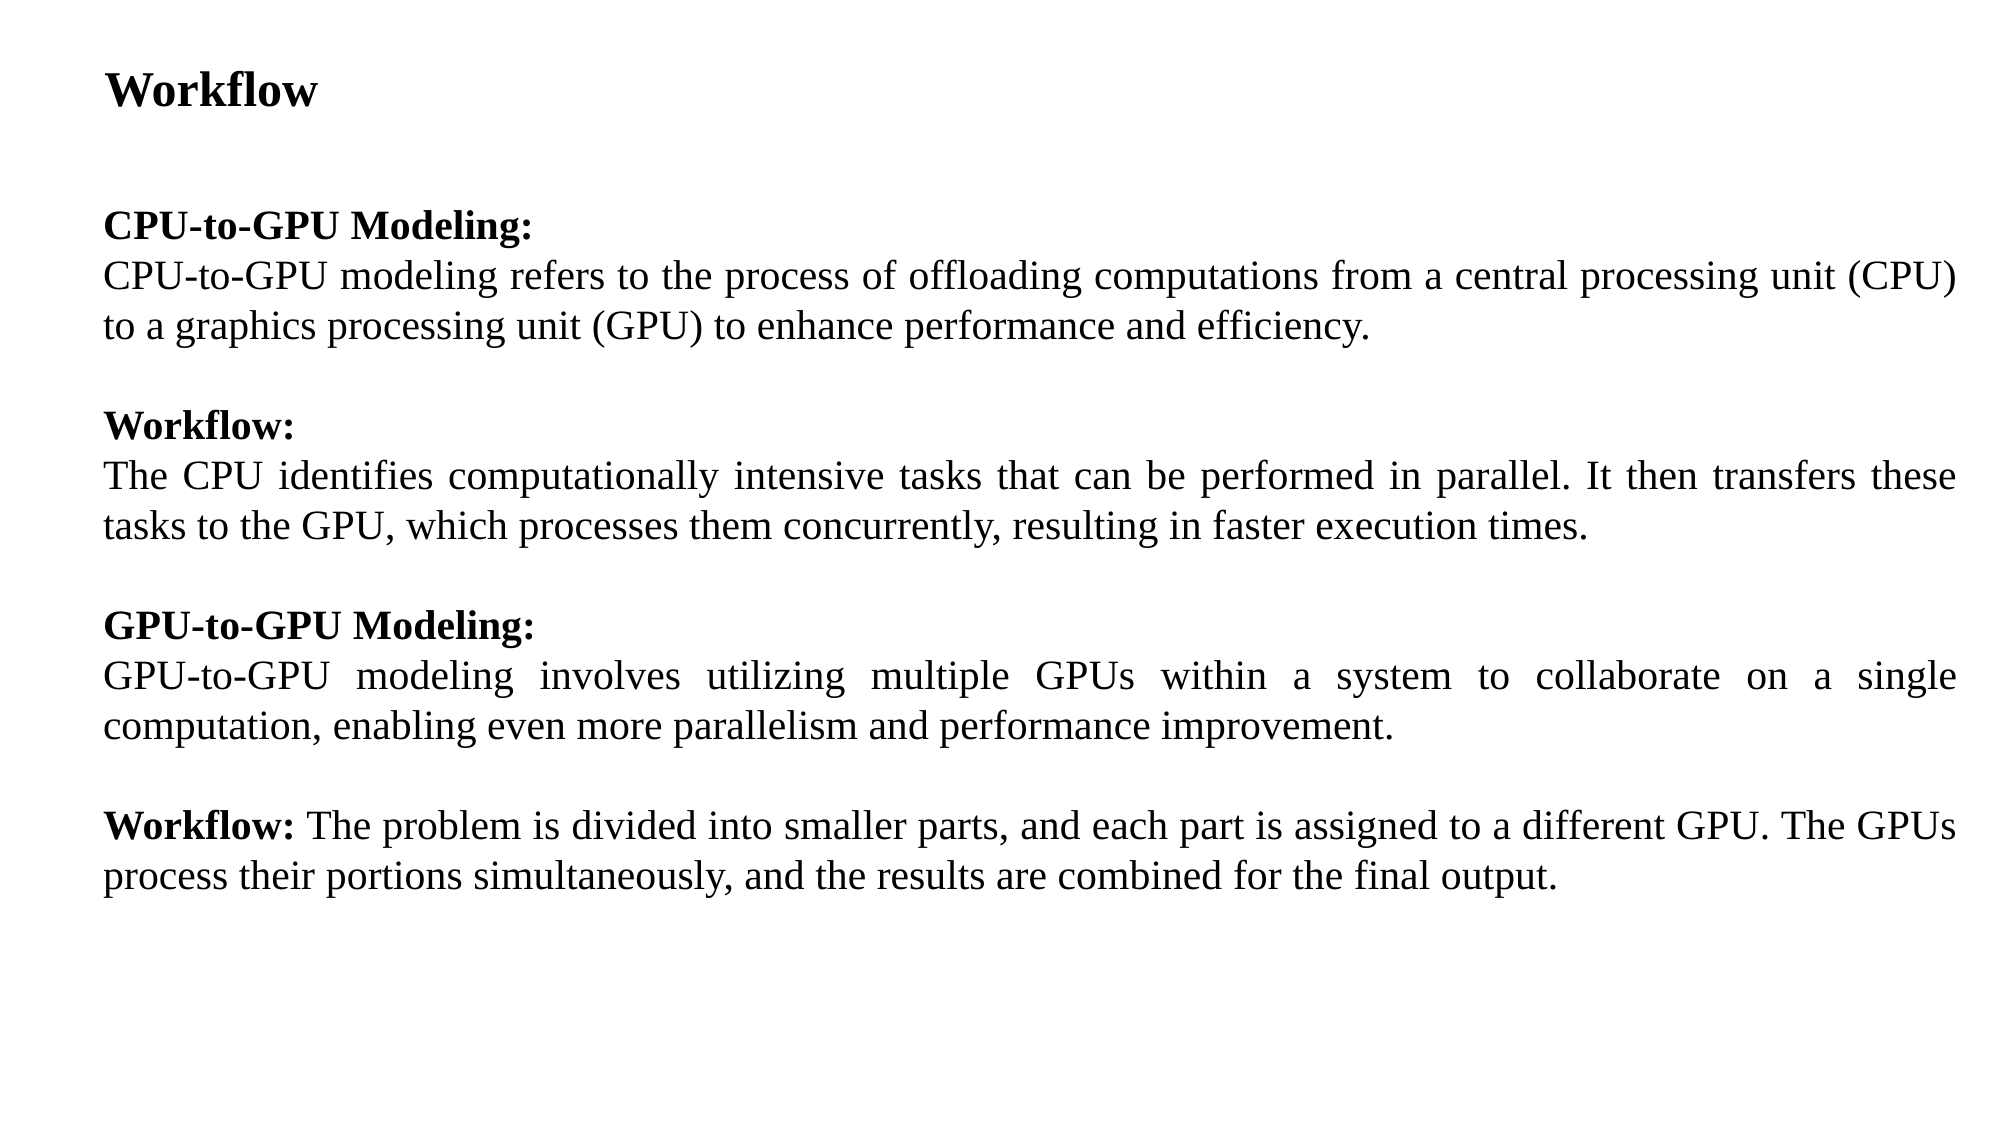

Workflow
CPU-to-GPU Modeling:
CPU-to-GPU modeling refers to the process of offloading computations from a central processing unit (CPU) to a graphics processing unit (GPU) to enhance performance and efficiency.

Workflow:
The CPU identifies computationally intensive tasks that can be performed in parallel. It then transfers these tasks to the GPU, which processes them concurrently, resulting in faster execution times.

GPU-to-GPU Modeling:
GPU-to-GPU modeling involves utilizing multiple GPUs within a system to collaborate on a single computation, enabling even more parallelism and performance improvement.

Workflow: The problem is divided into smaller parts, and each part is assigned to a different GPU. The GPUs process their portions simultaneously, and the results are combined for the final output.